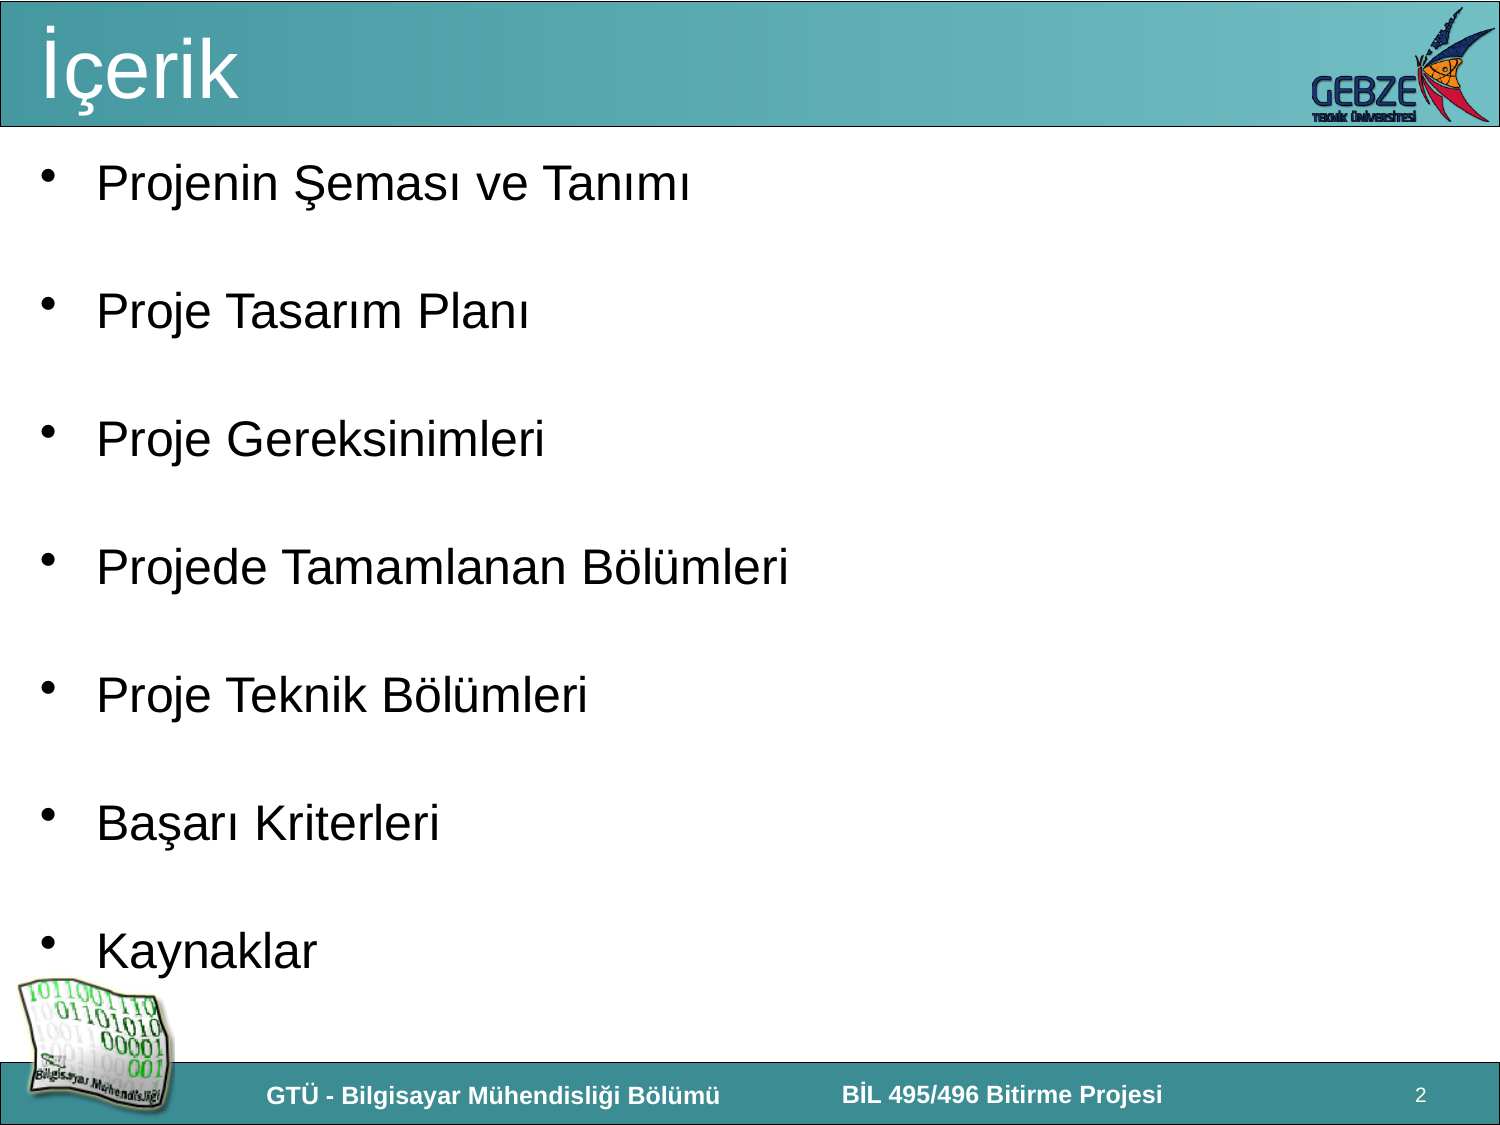

# İçerik
Projenin Şeması ve Tanımı

Proje Tasarım Planı

Proje Gereksinimleri

Projede Tamamlanan Bölümleri

Proje Teknik Bölümleri

Başarı Kriterleri

Kaynaklar
2